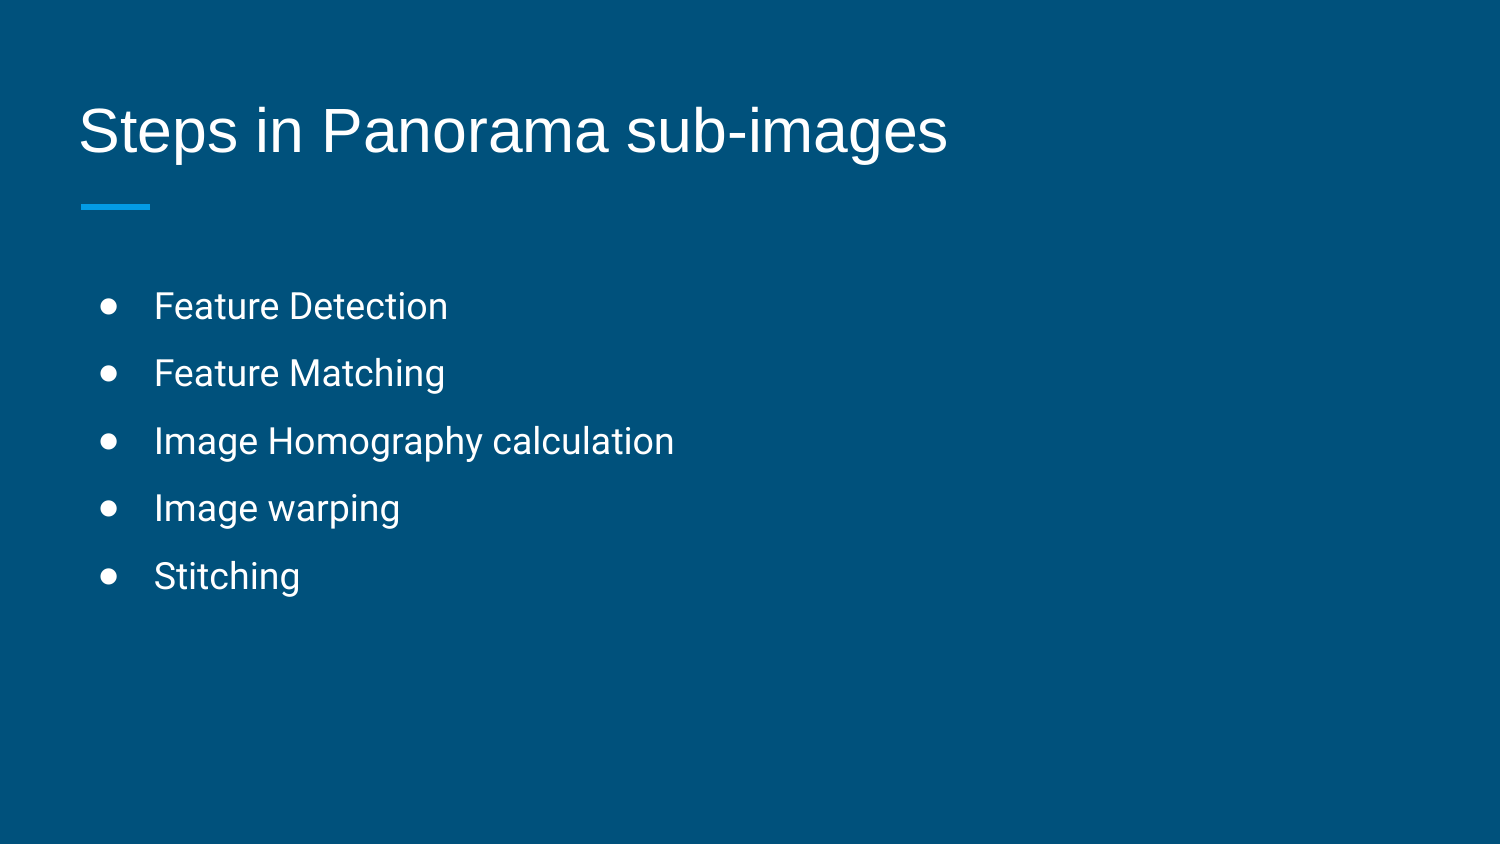

# Steps in Panorama sub-images
Feature Detection
Feature Matching
Image Homography calculation
Image warping
Stitching